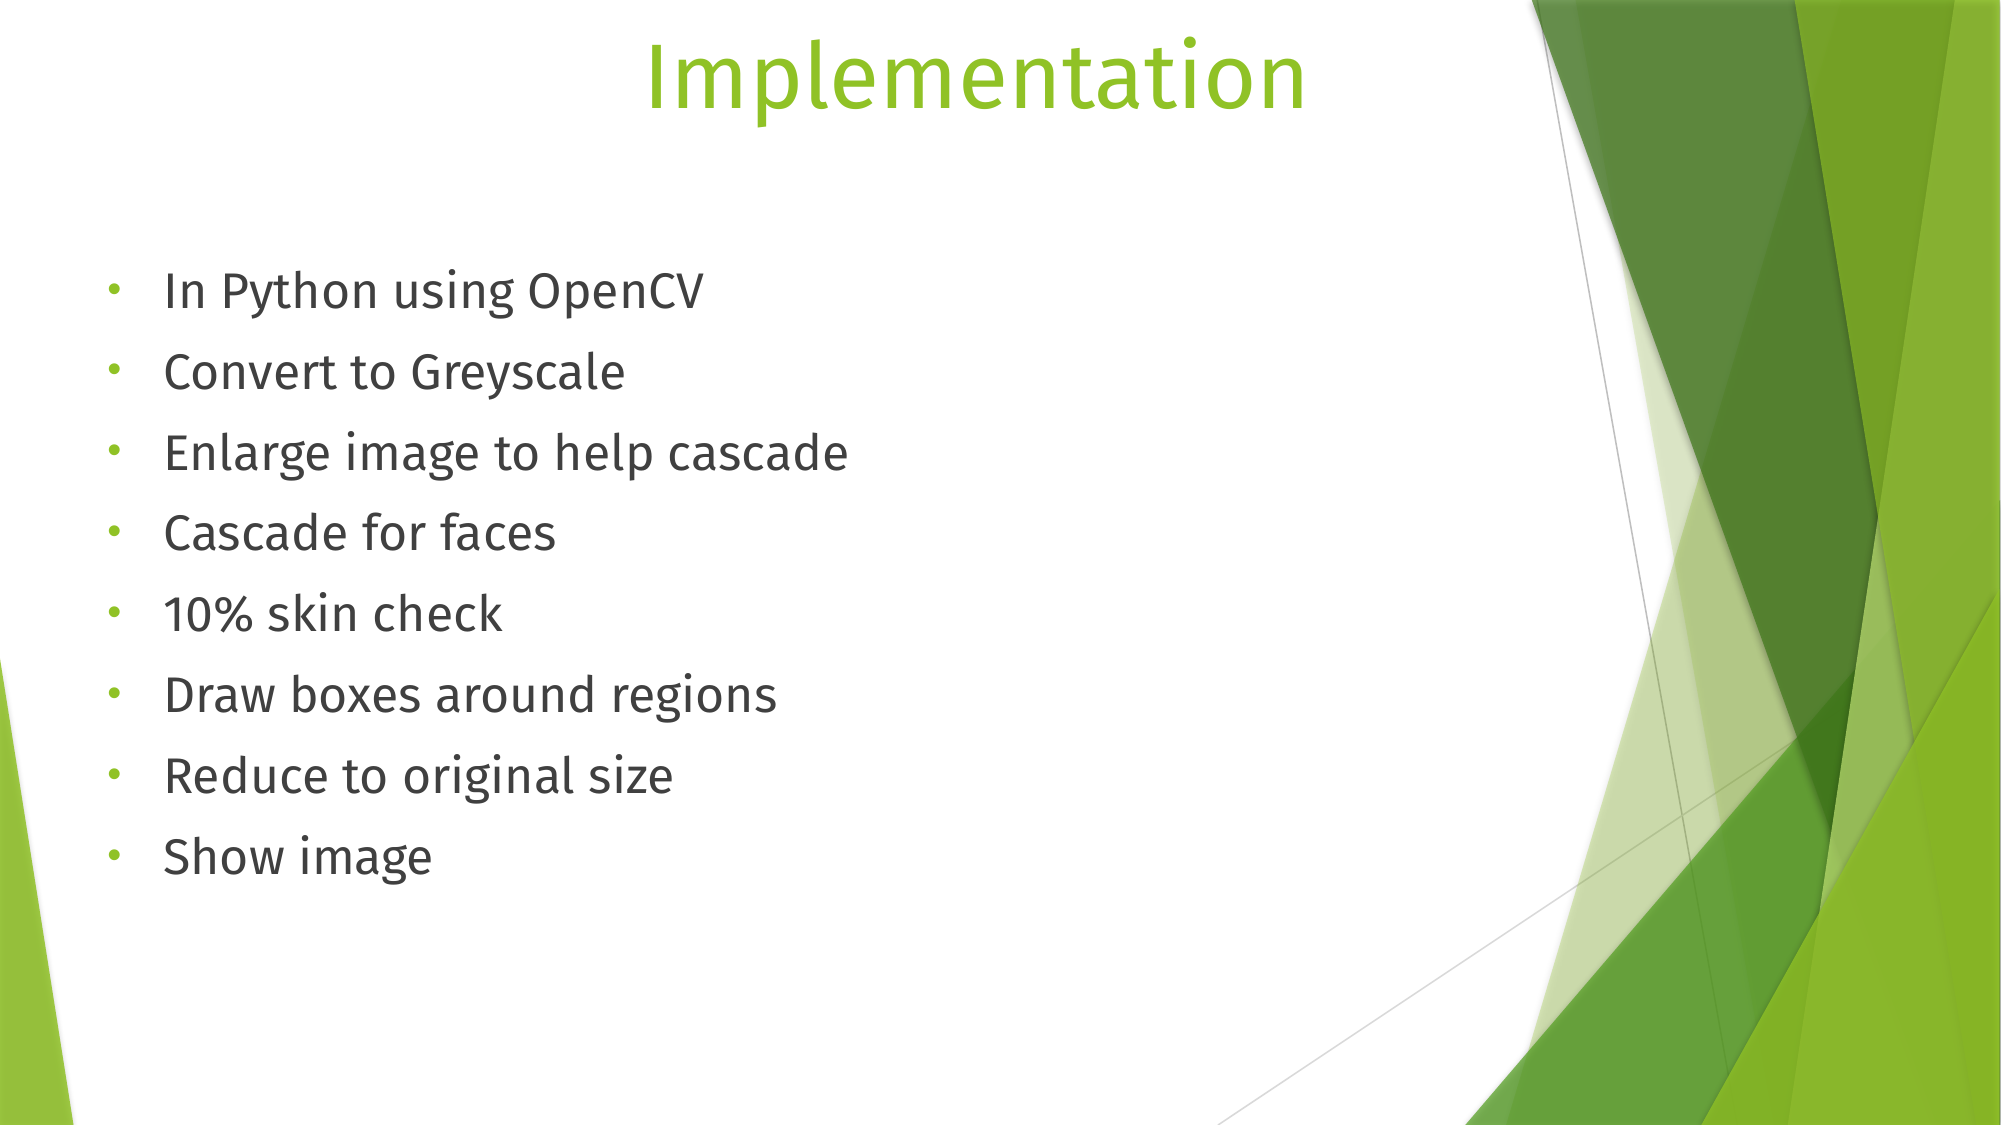

# Implementation
In Python using OpenCV
Convert to Greyscale
Enlarge image to help cascade
Cascade for faces
10% skin check
Draw boxes around regions
Reduce to original size
Show image